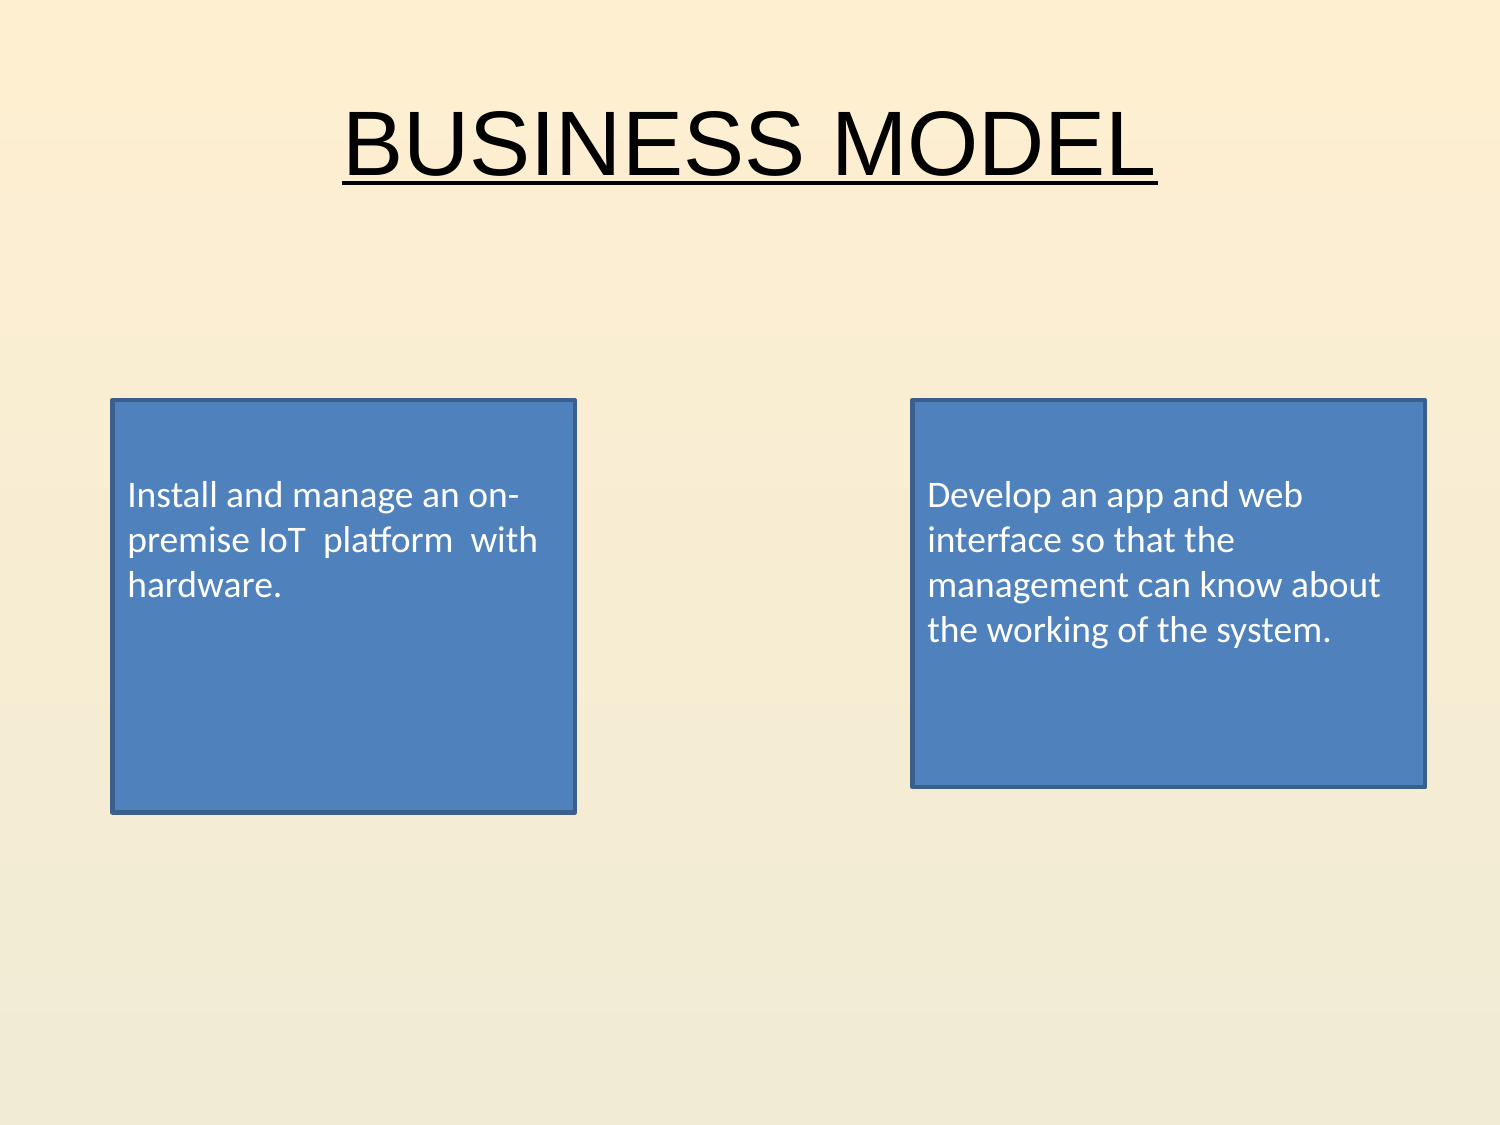

# BUSINESS MODEL

Install and manage an on-premise IoT  platform  with hardware.
Develop an app and web interface so that the management can know about the working of the system.